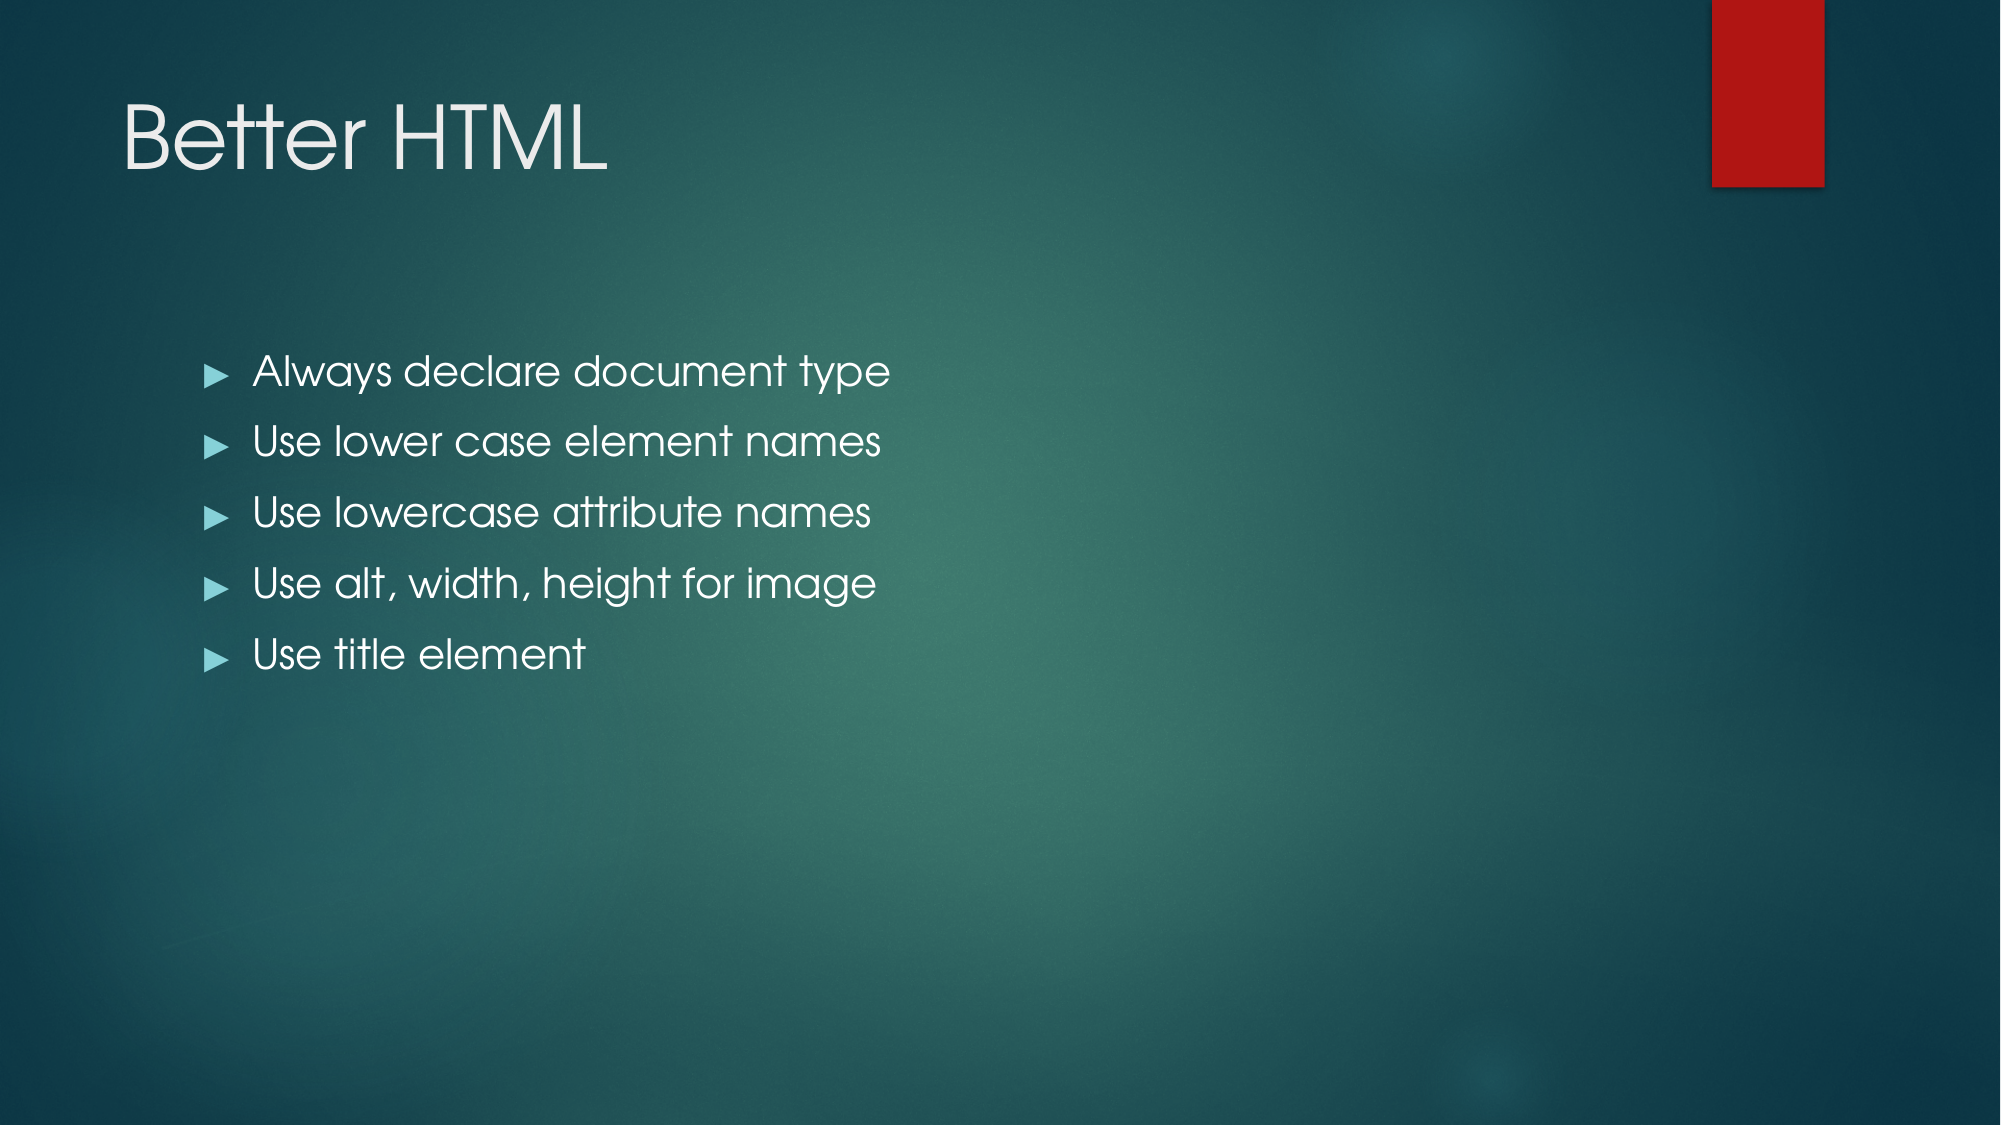

# Better HTML
Always declare document type
Use lower case element names
Use lowercase attribute names
Use alt, width, height for image
Use title element